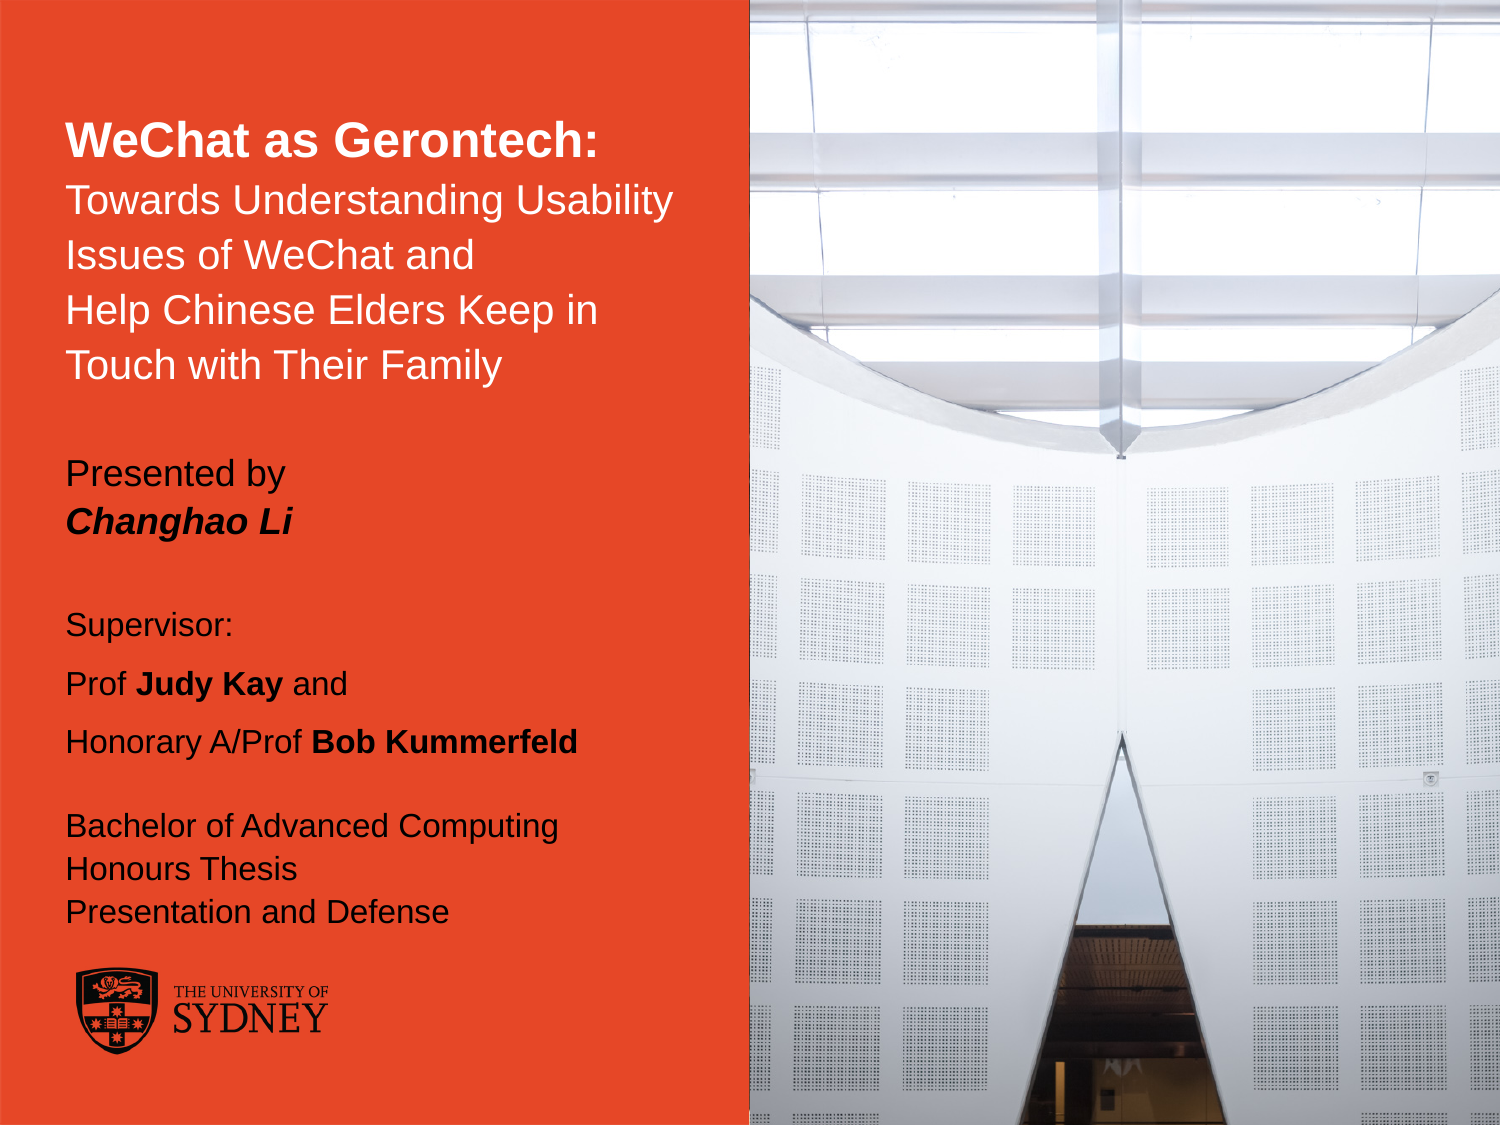

# WeChat as Gerontech: Towards Understanding Usability Issues of WeChat and Help Chinese Elders Keep in Touch with Their Family
Presented by
Changhao Li

Supervisor:
Prof Judy Kay and
Honorary A/Prof Bob Kummerfeld

Bachelor of Advanced Computing
Honours Thesis
Presentation and Defense